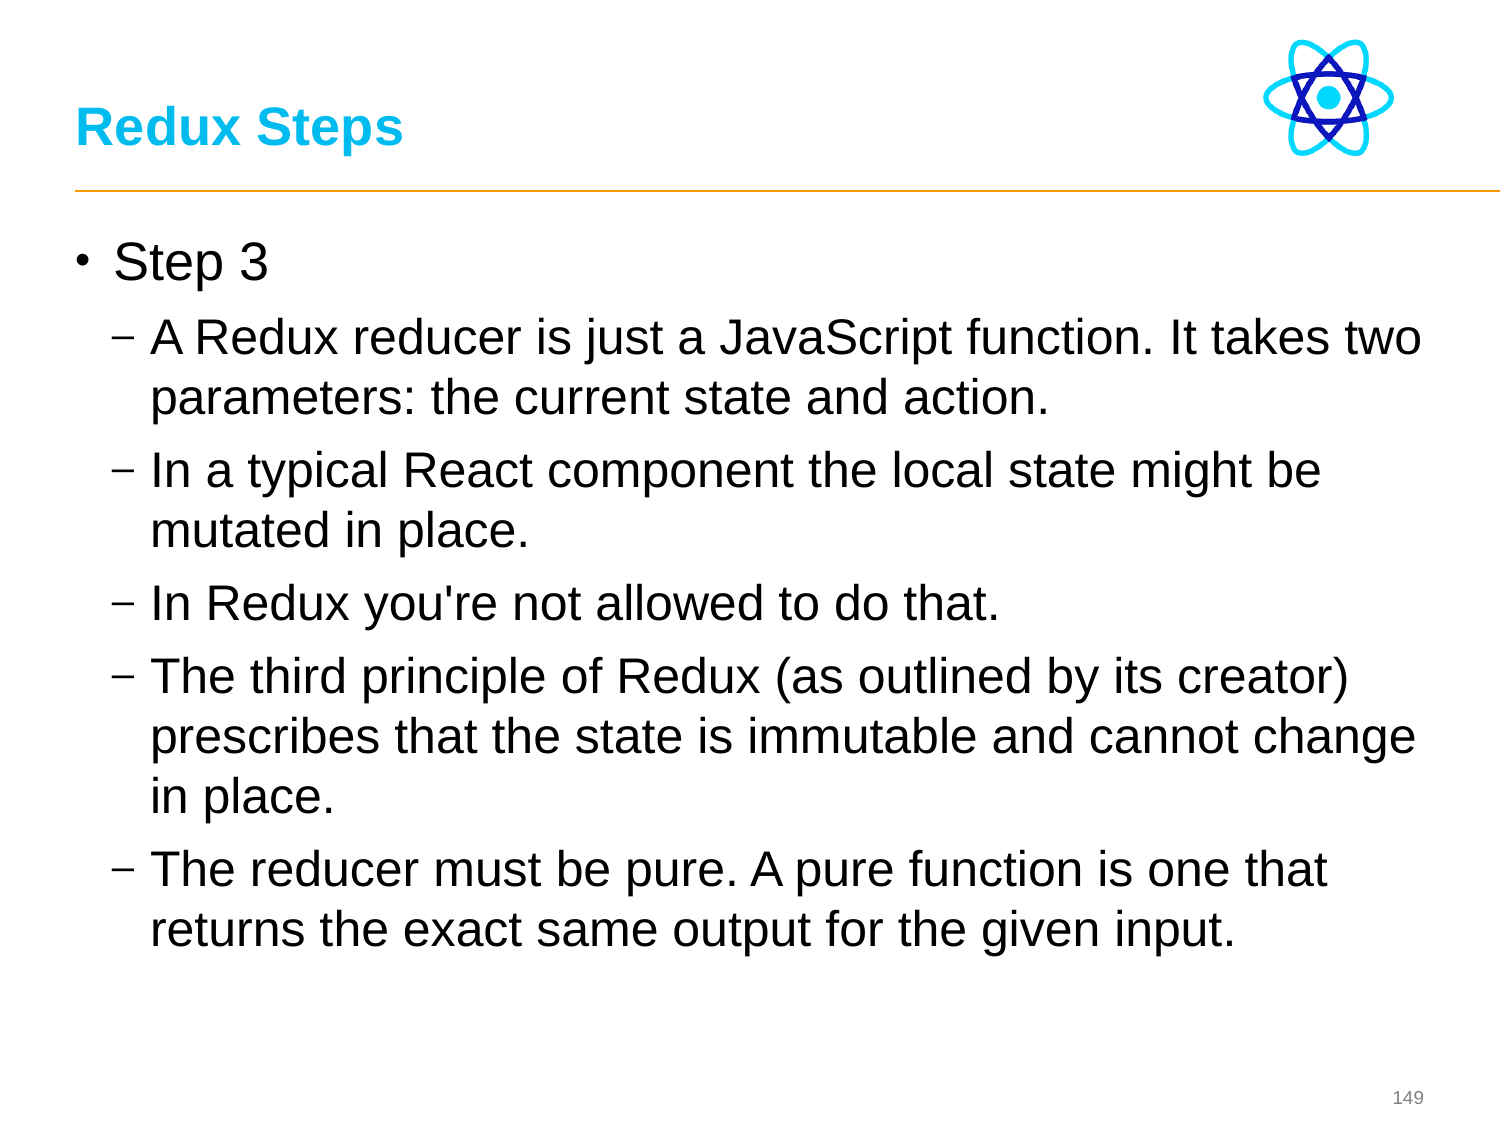

# Redux Steps
Step 3
A Redux reducer is just a JavaScript function. It takes two parameters: the current state and action.
In a typical React component the local state might be mutated in place.
In Redux you're not allowed to do that.
The third principle of Redux (as outlined by its creator) prescribes that the state is immutable and cannot change in place.
The reducer must be pure. A pure function is one that returns the exact same output for the given input.